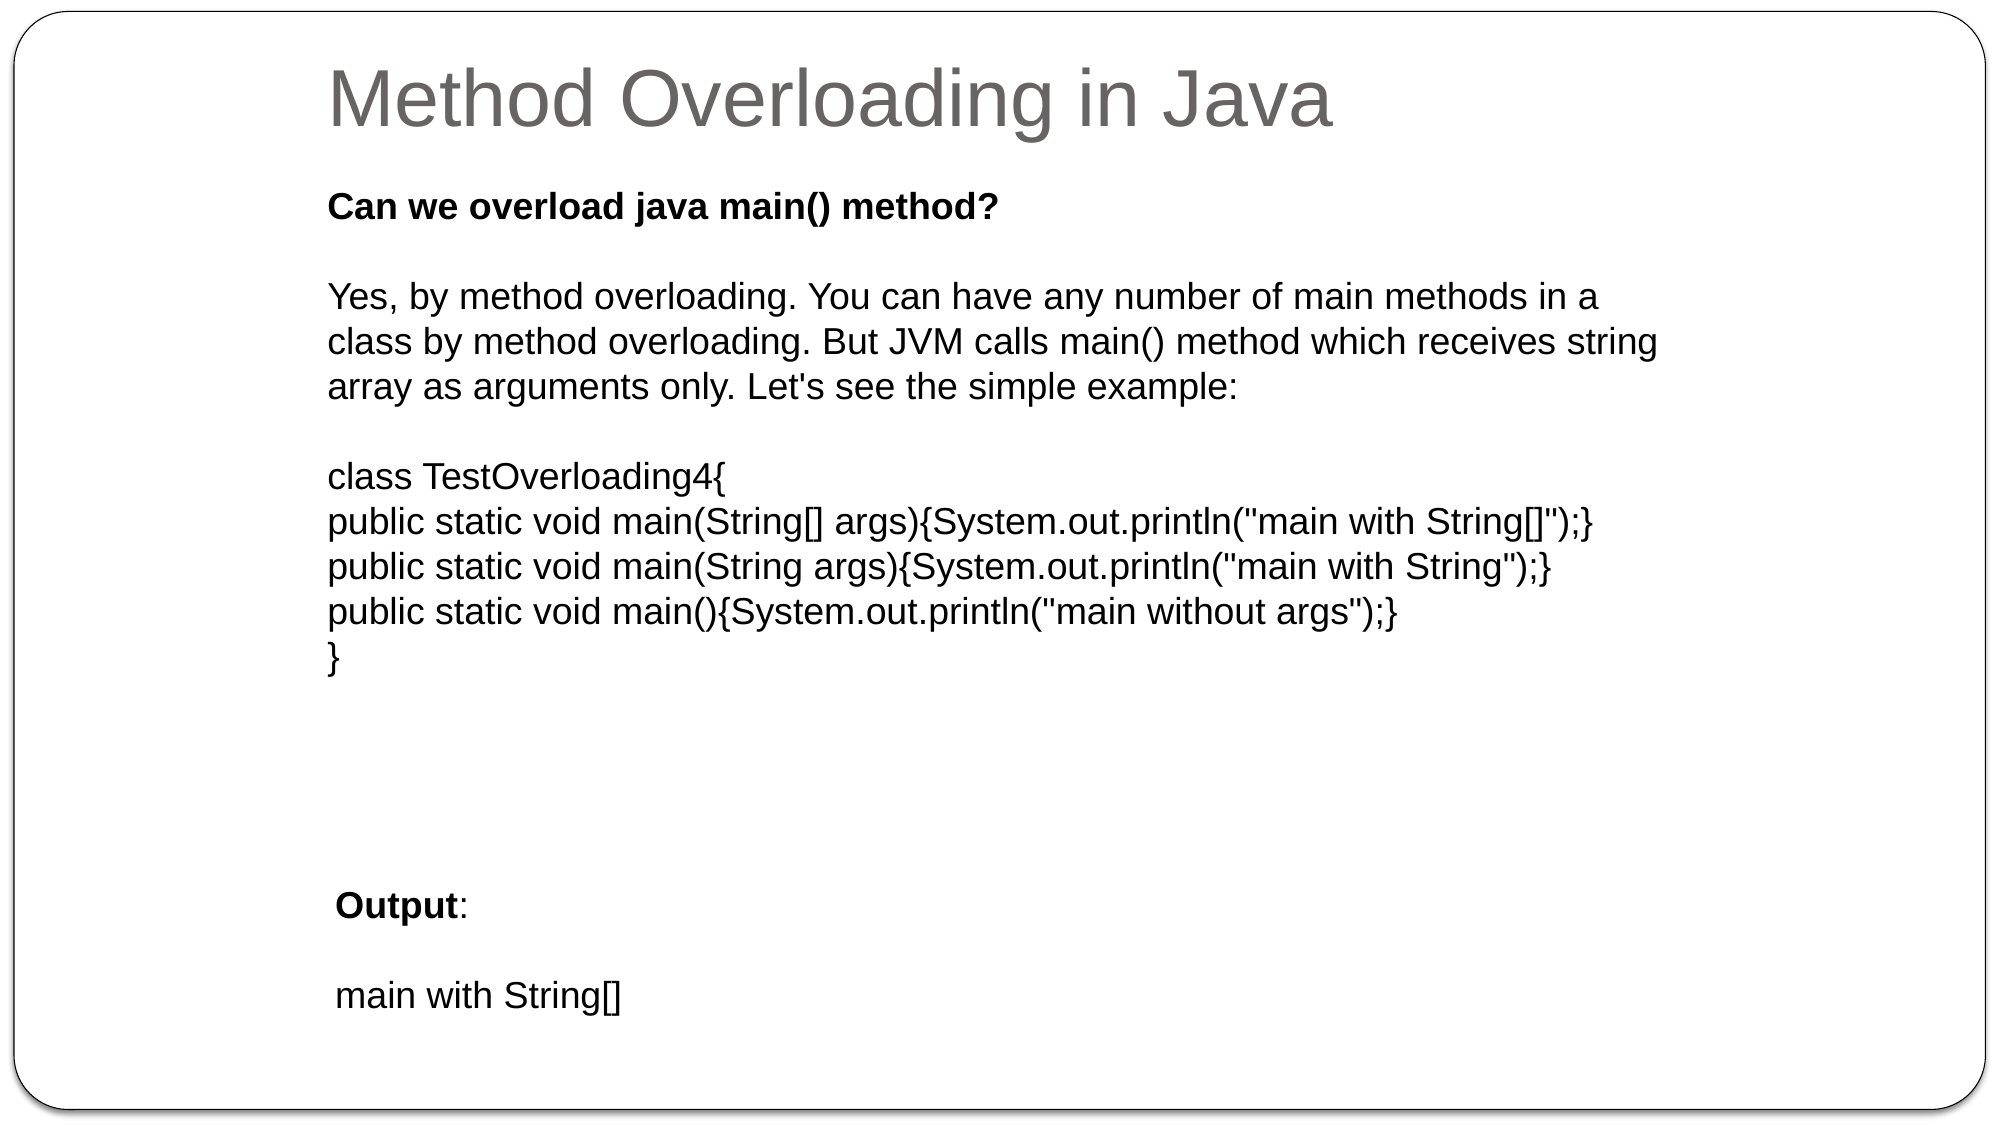

# Method Overloading in Java
Can we overload java main() method?

Yes, by method overloading. You can have any number of main methods in a class by method overloading. But JVM calls main() method which receives string array as arguments only. Let's see the simple example:

class TestOverloading4{
public static void main(String[] args){System.out.println("main with String[]");}
public static void main(String args){System.out.println("main with String");}
public static void main(){System.out.println("main without args");}
}
Output:

main with String[]